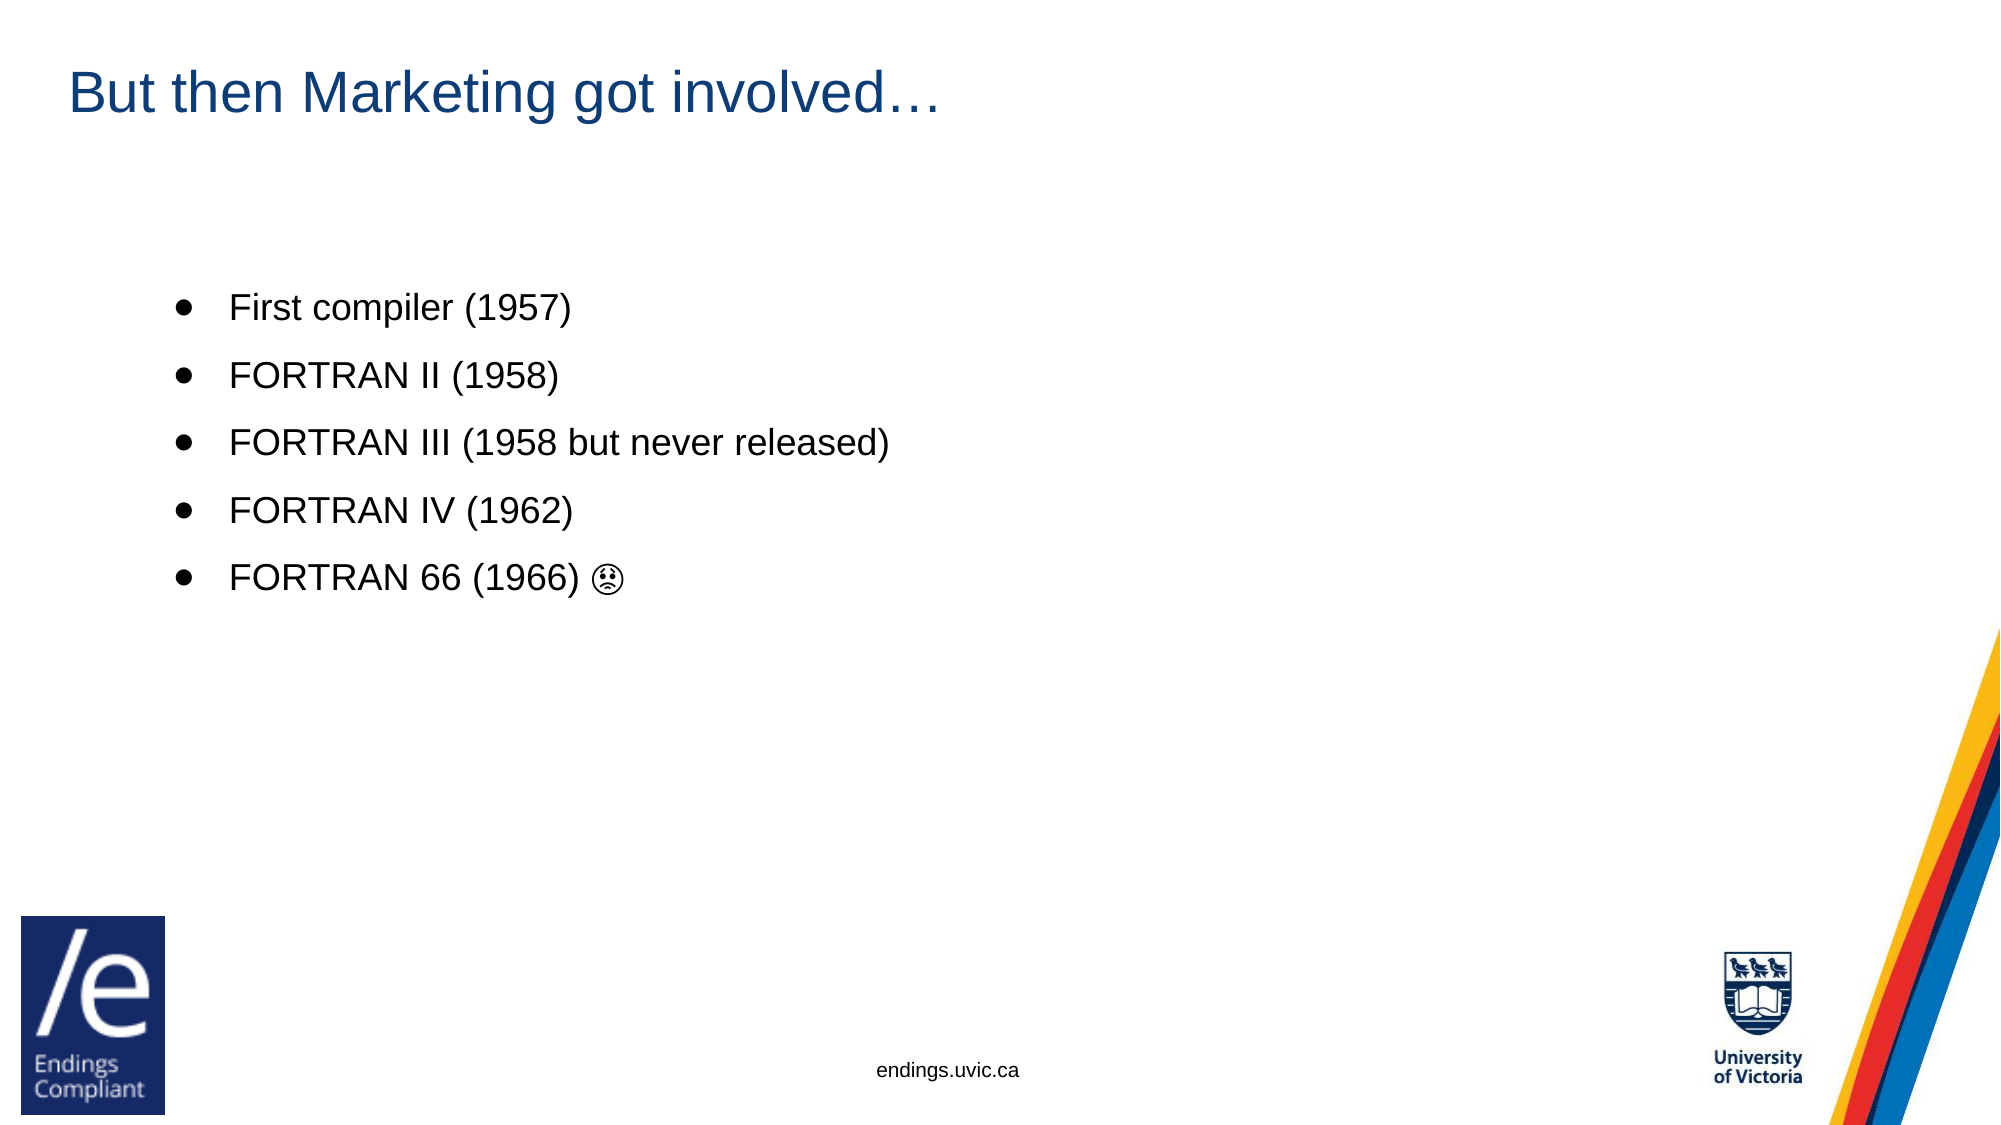

# But then Marketing got involved…
First compiler (1957)
FORTRAN II (1958)
FORTRAN III (1958 but never released)
FORTRAN IV (1962)
FORTRAN 66 (1966) 😟